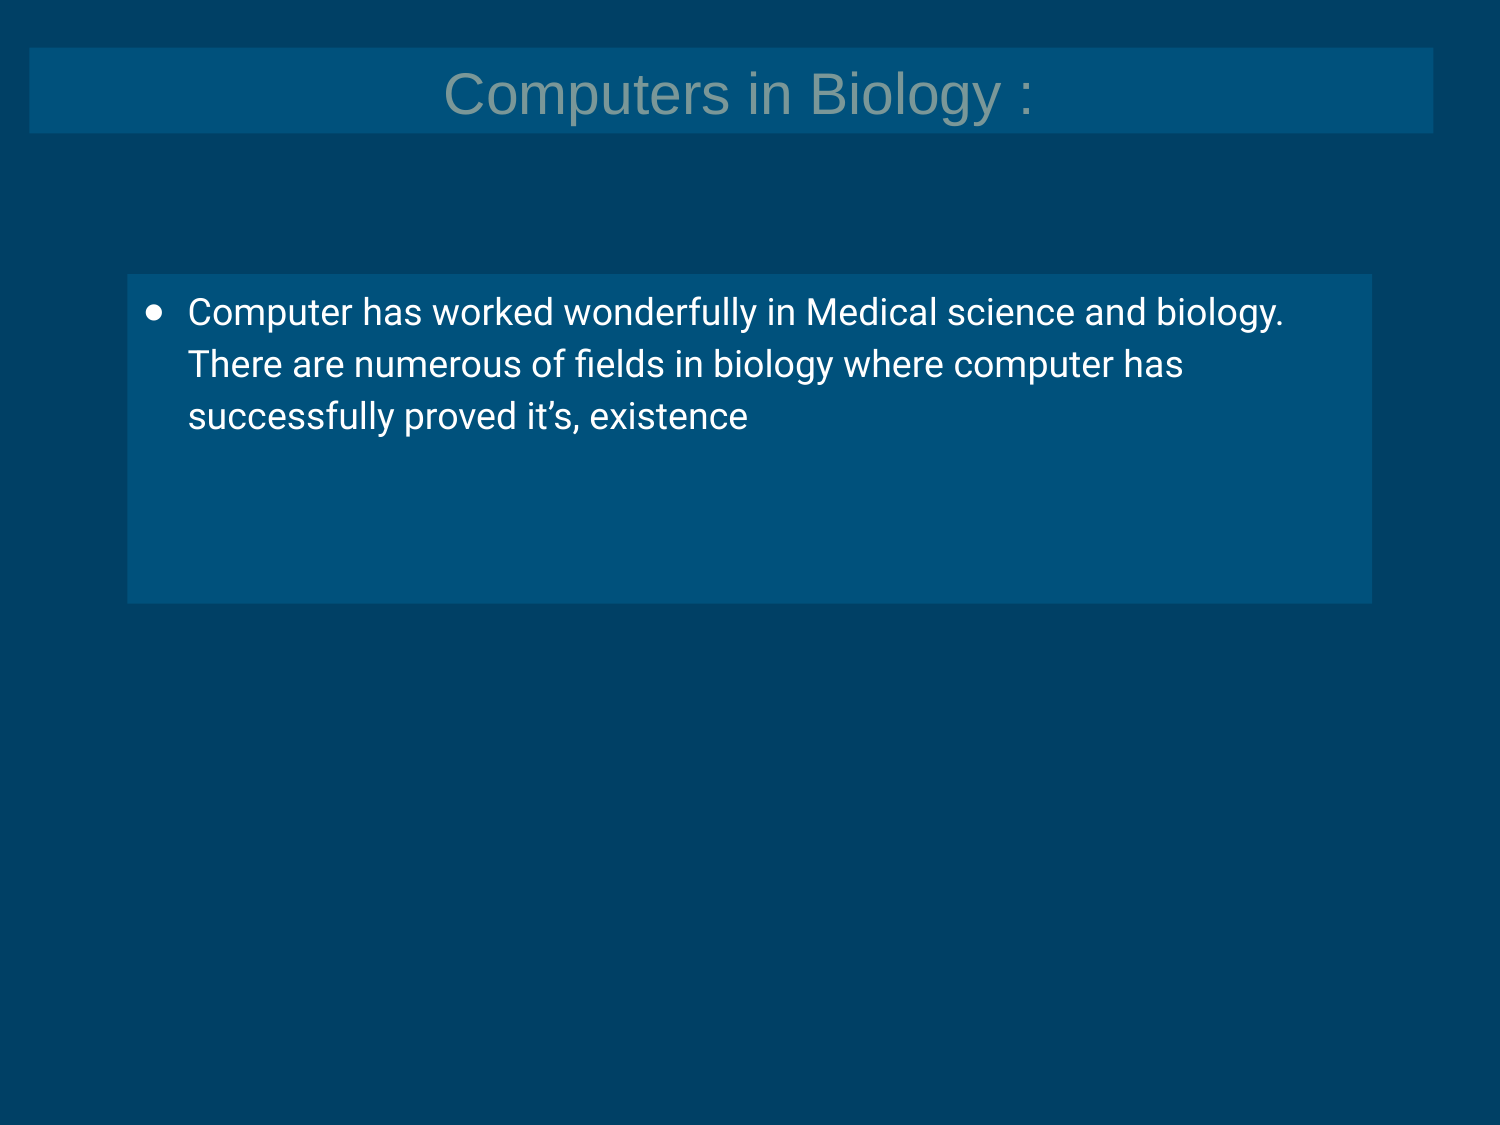

# Computers in Biology :
Computer has worked wonderfully in Medical science and biology. There are numerous of fields in biology where computer has successfully proved it’s, existence